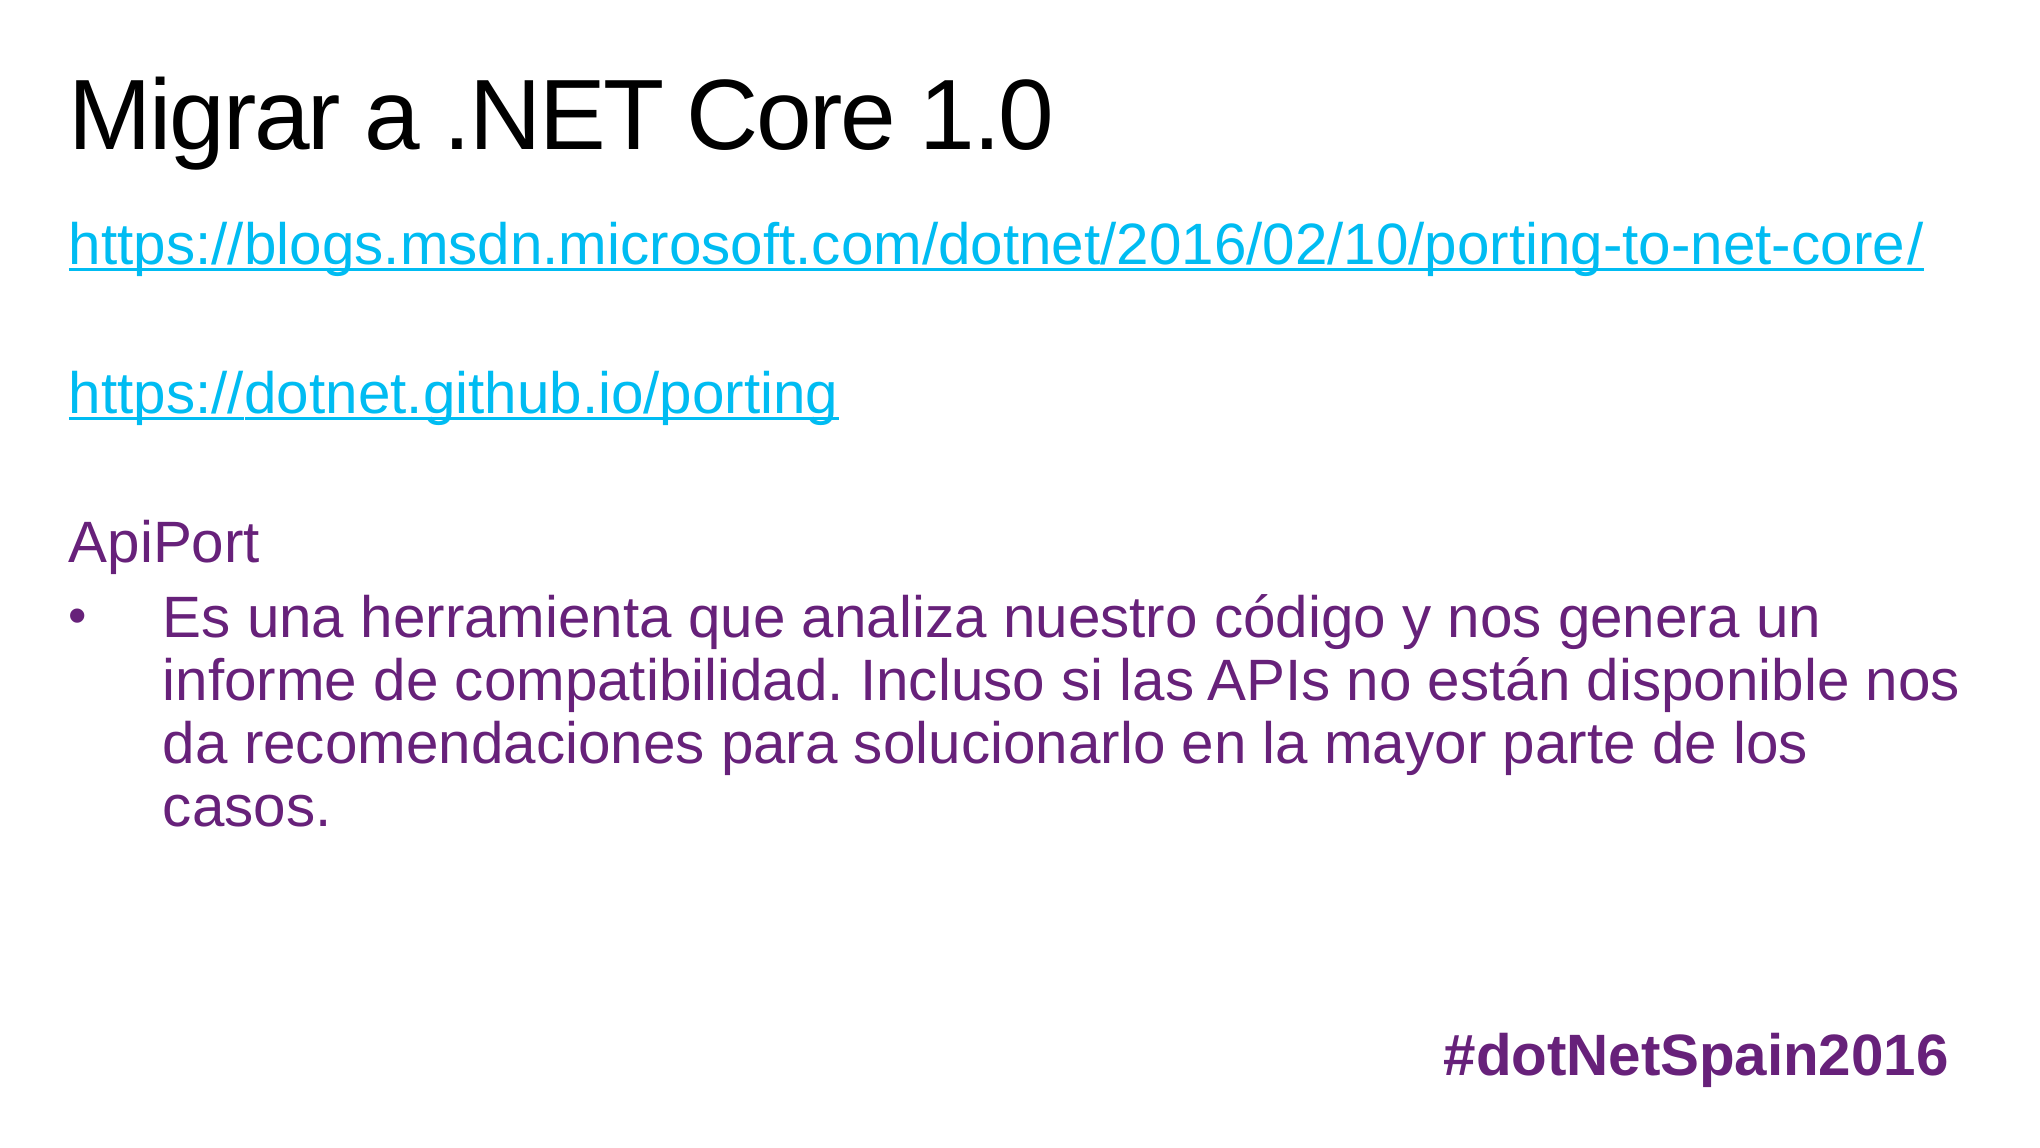

# Migrar a .NET Core 1.0
https://blogs.msdn.microsoft.com/dotnet/2016/02/10/porting-to-net-core/

https://dotnet.github.io/porting

ApiPort
Es una herramienta que analiza nuestro código y nos genera un informe de compatibilidad. Incluso si las APIs no están disponible nos da recomendaciones para solucionarlo en la mayor parte de los casos.